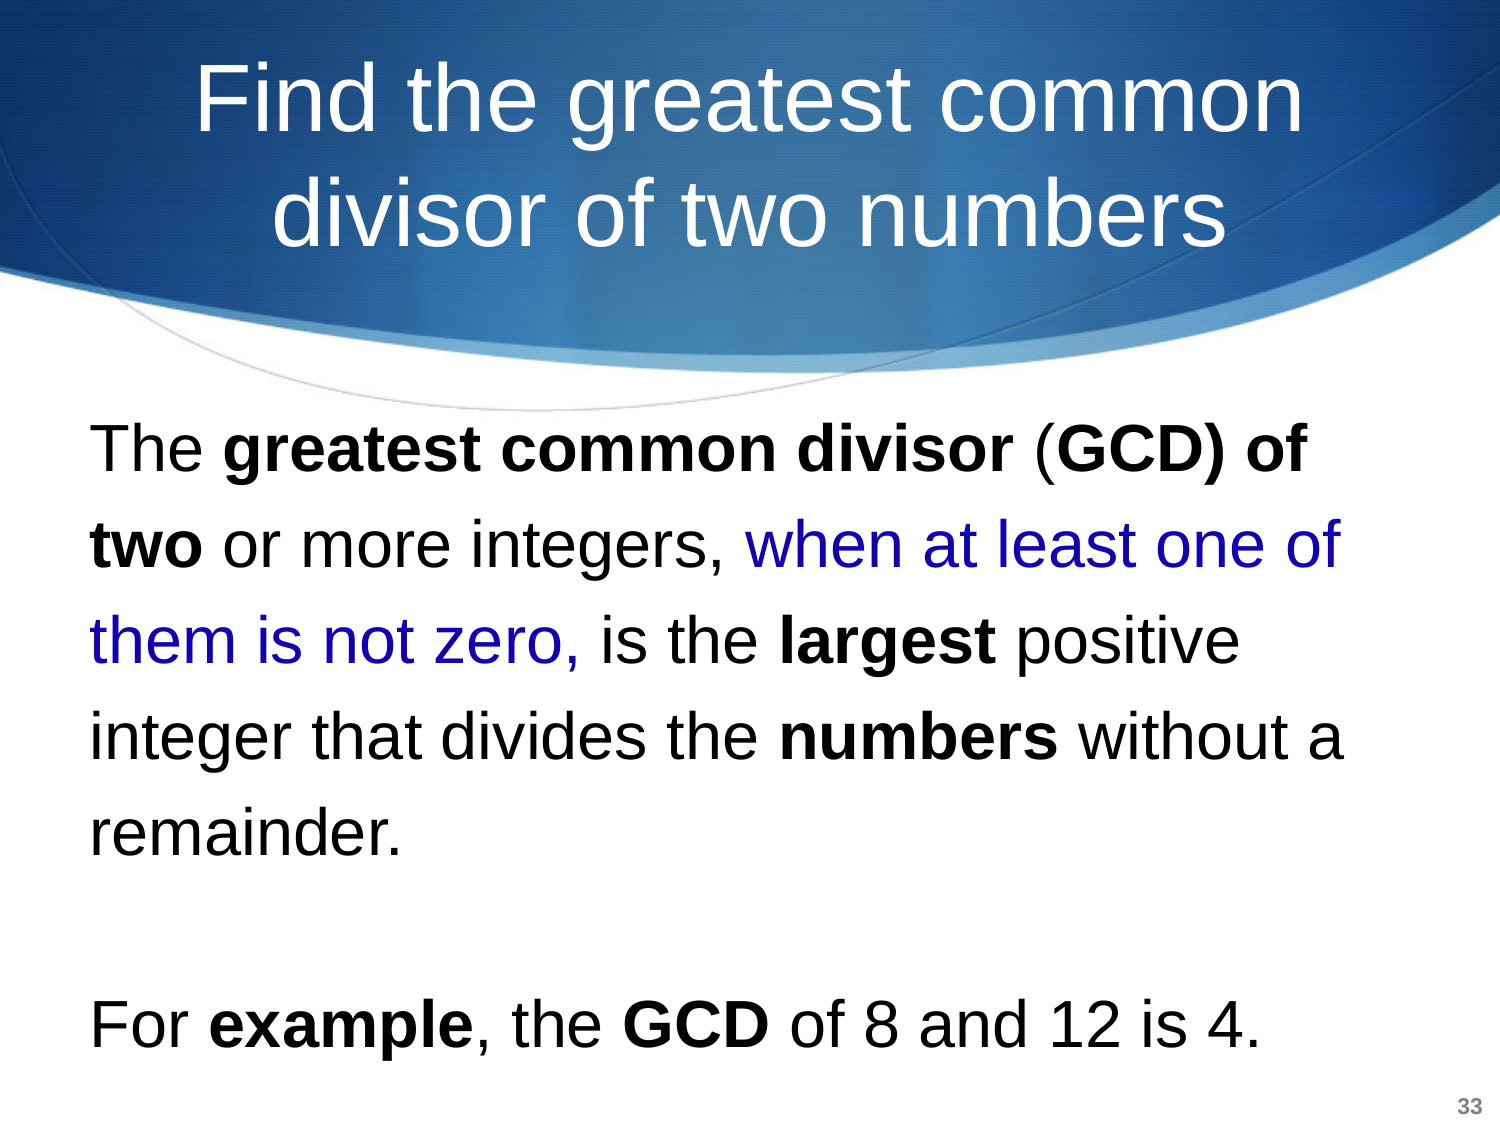

# Find the greatest common divisor of two numbers
The greatest common divisor (GCD) of two or more integers, when at least one of them is not zero, is the largest positive integer that divides the numbers without a remainder.

For example, the GCD of 8 and 12 is 4.
33